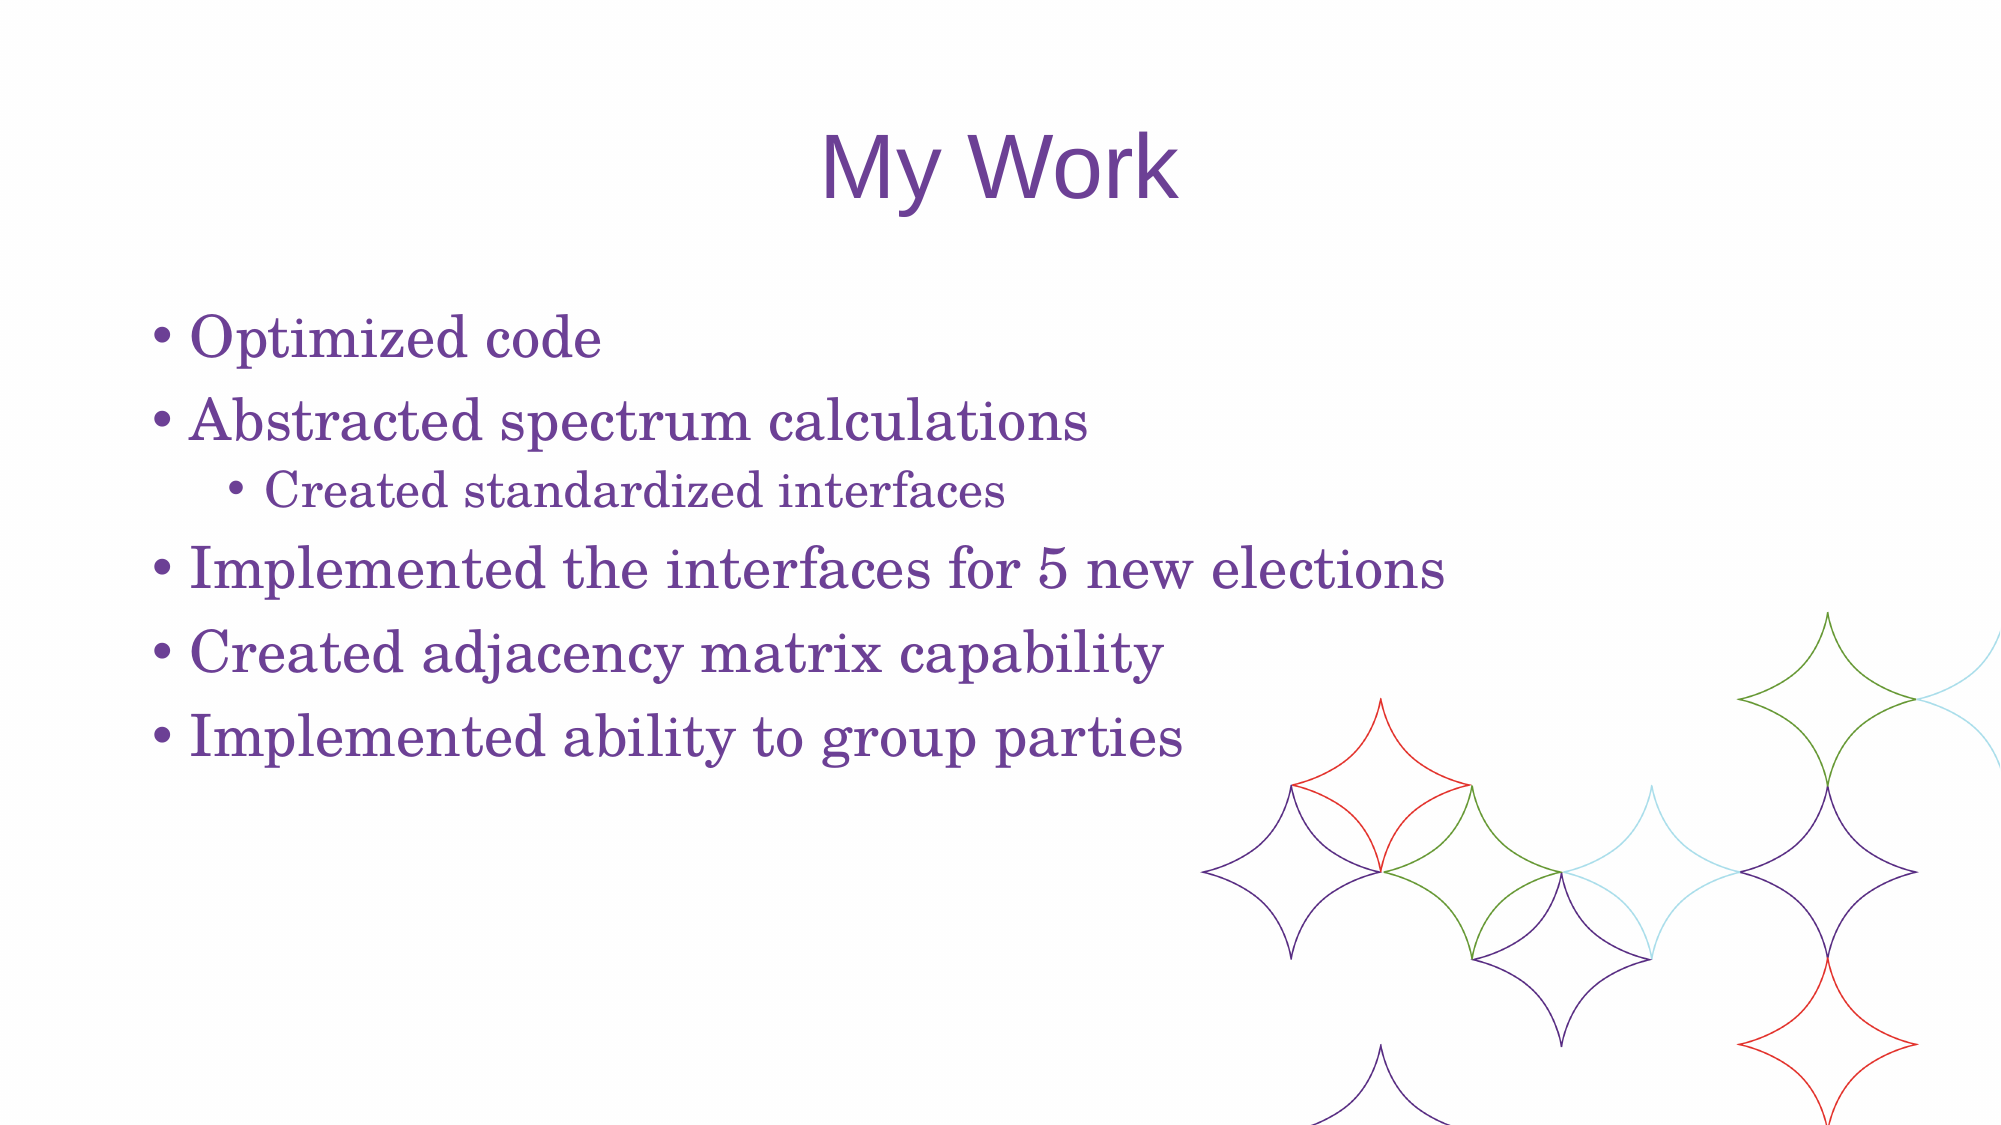

# My Work
Optimized code
Abstracted spectrum calculations
Created standardized interfaces
Implemented the interfaces for 5 new elections
Created adjacency matrix capability
Implemented ability to group parties